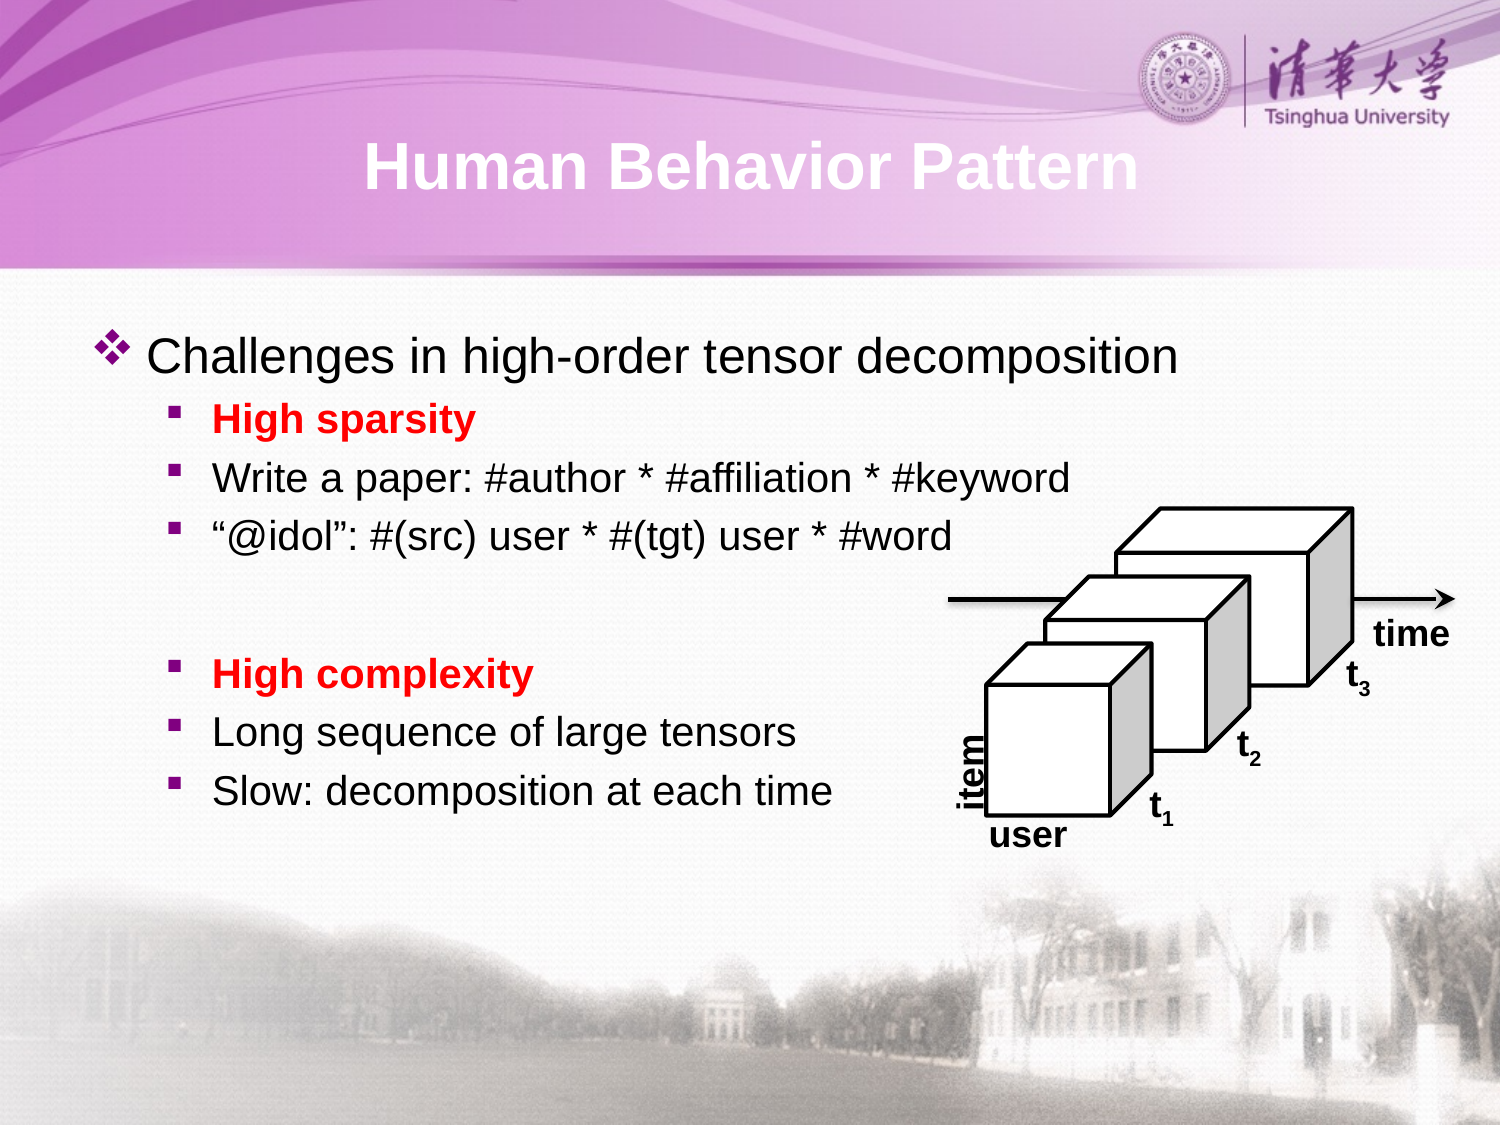

# Human Behavior Pattern
Challenges in high-order tensor decomposition
High sparsity
Write a paper: #author * #affiliation * #keyword
“@idol”: #(src) user * #(tgt) user * #word

High complexity
Long sequence of large tensors
Slow: decomposition at each time

time
t3

t2
item
t1
user